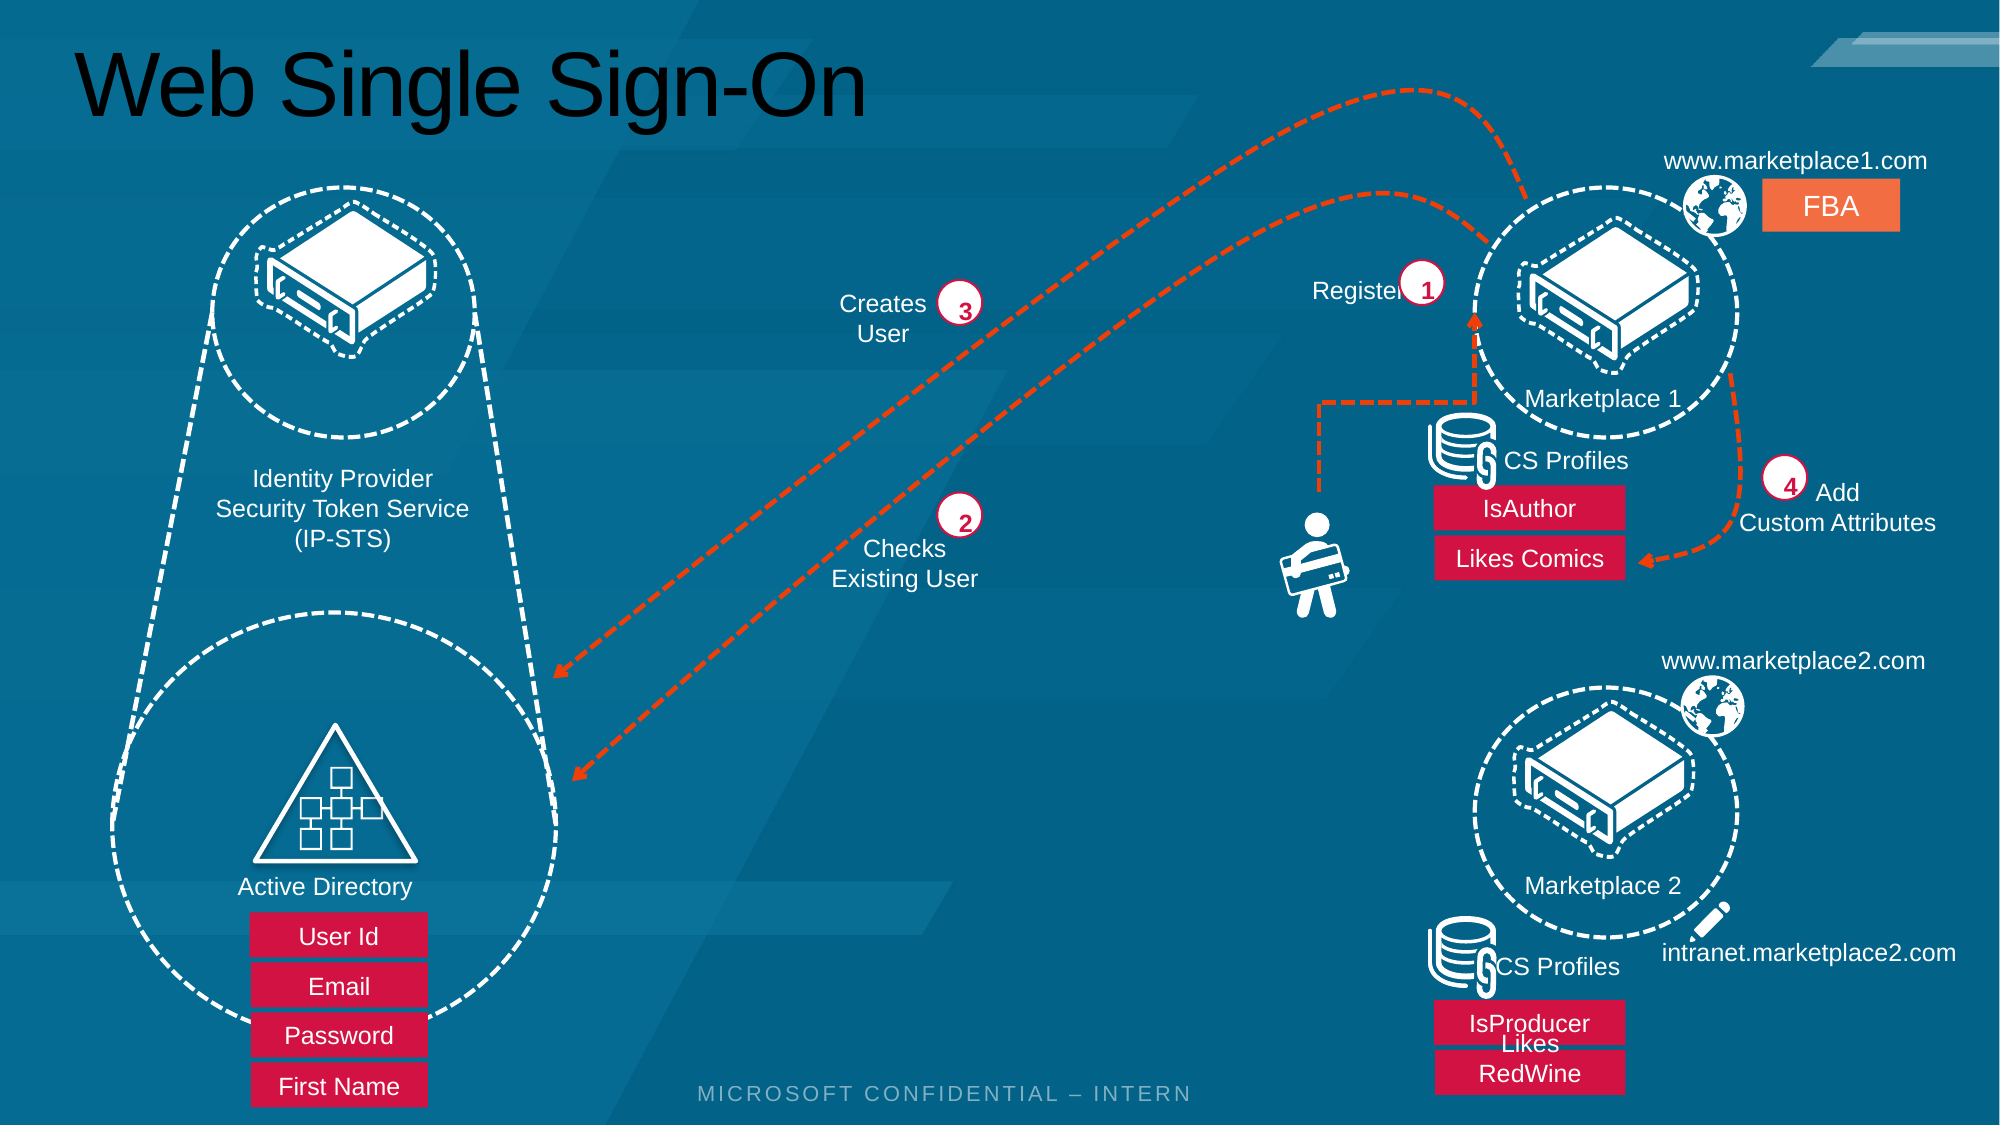

# Web Single Sign-On

3
Creates
User
www.marketplace1.com

FBA

Marketplace 1

2
Checks
Existing User

1
Register

4
Add
Custom Attributes

CS Profiles
IsAuthor
Likes Comics
Identity Provider
Security Token Service
(IP-STS)

www.marketplace2.com

Marketplace 2

Active Directory

intranet.marketplace2.com
User Id
Email
Password
First Name

CS Profiles
IsProducer
Likes RedWine